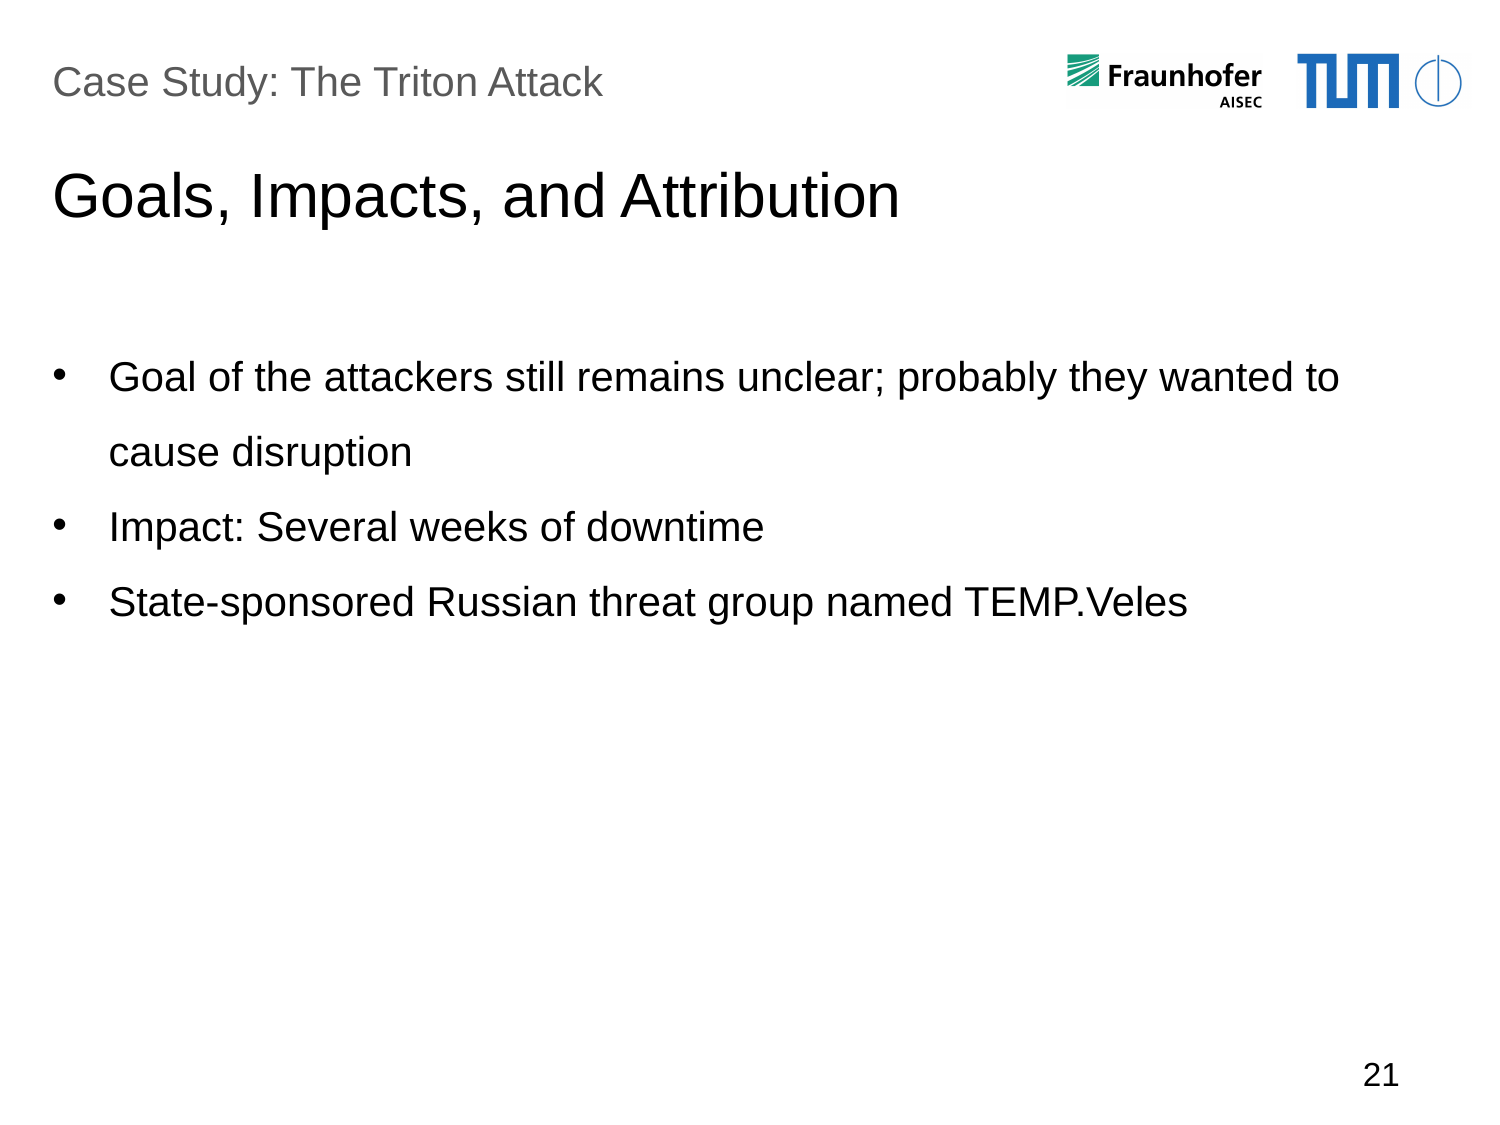

Case Study: The Triton Attack
# Goals, Impacts, and Attribution
Goal of the attackers still remains unclear; probably they wanted to cause disruption
Impact: Several weeks of downtime
State-sponsored Russian threat group named TEMP.Veles
21